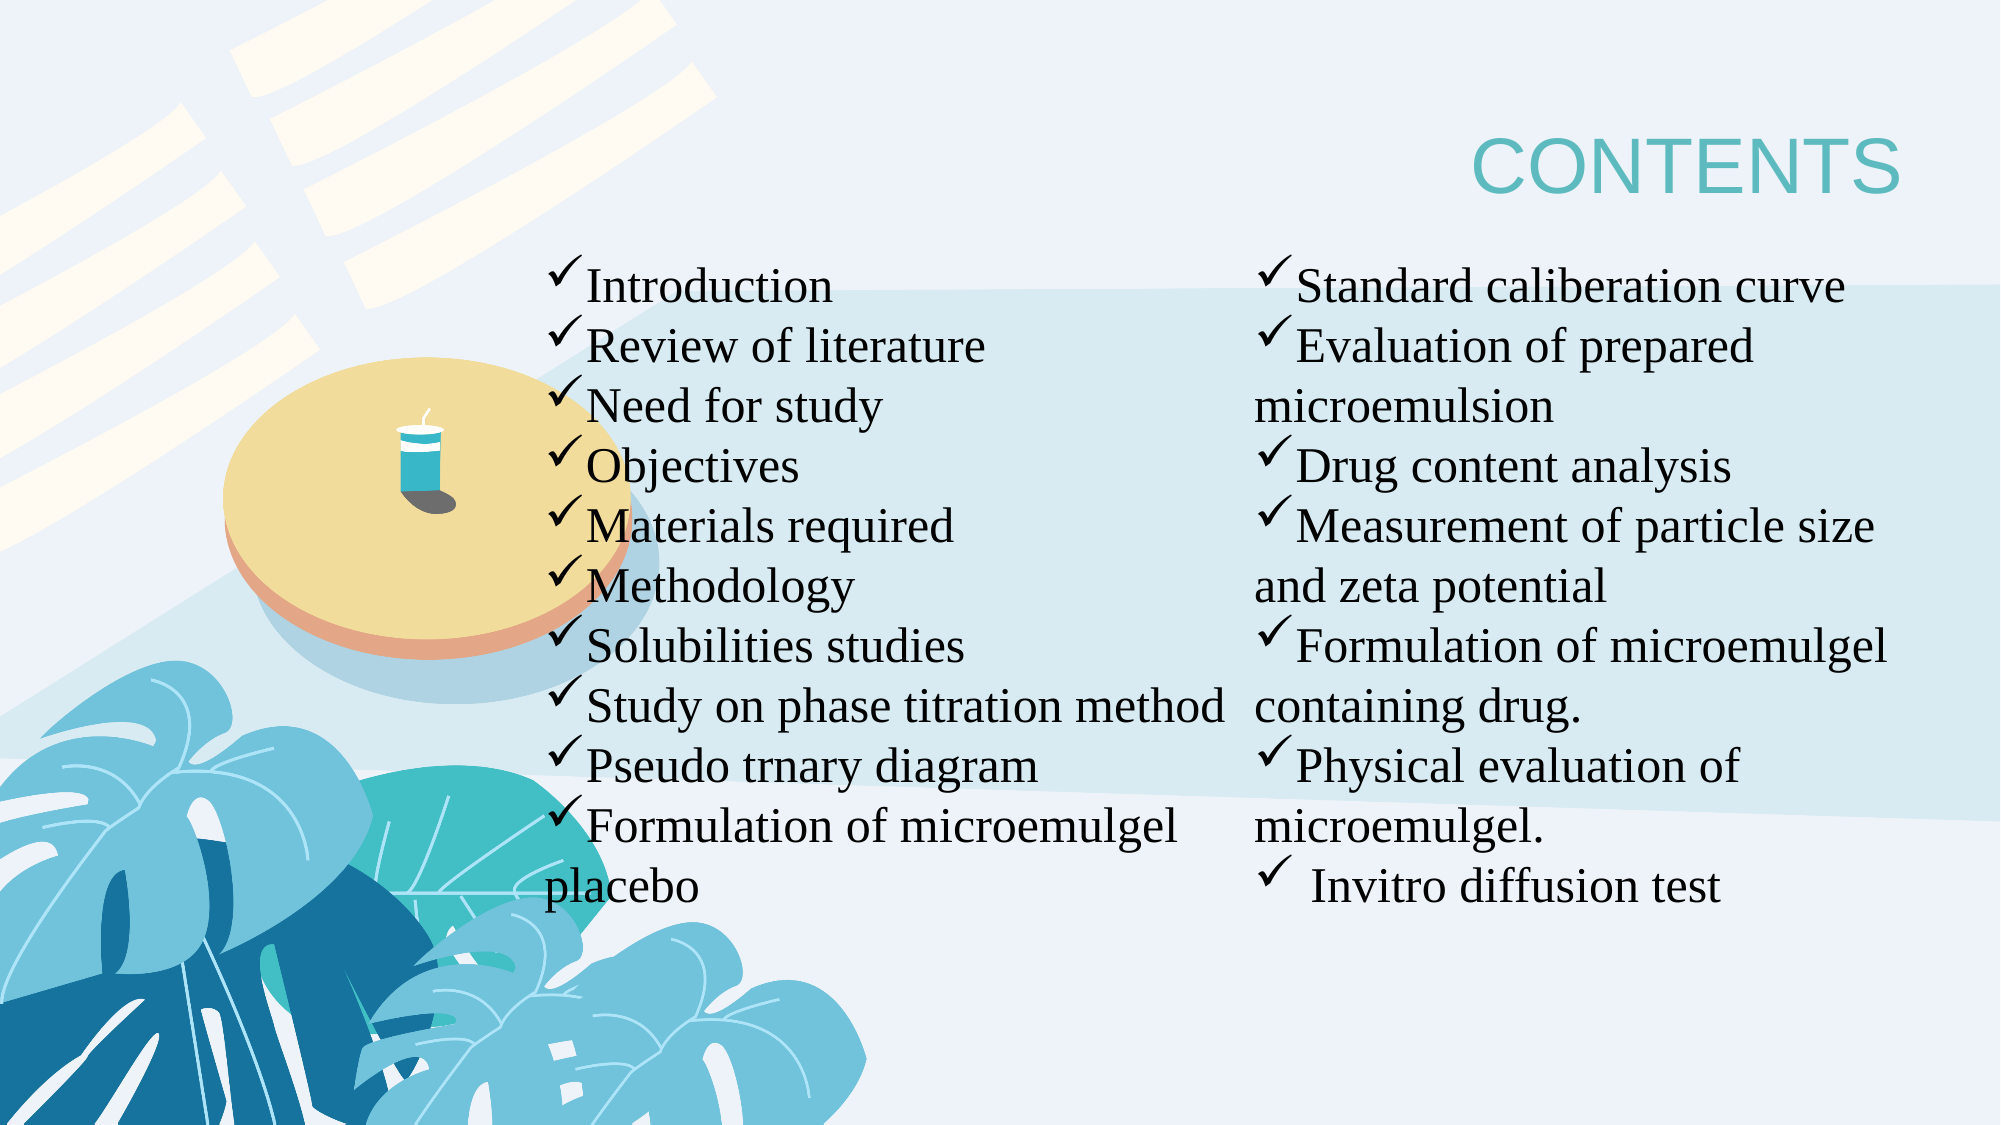

CONTENTS
Introduction
Review of literature
Need for study
Objectives
Materials required
Methodology
Solubilities studies
Study on phase titration method
Pseudo trnary diagram
Formulation of microemulgel
placebo

Standard caliberation curve
Evaluation of prepared microemulsion
Drug content analysis
Measurement of particle size and zeta potential
Formulation of microemulgel containing drug.
Physical evaluation of microemulgel.
Invitro diffusion test